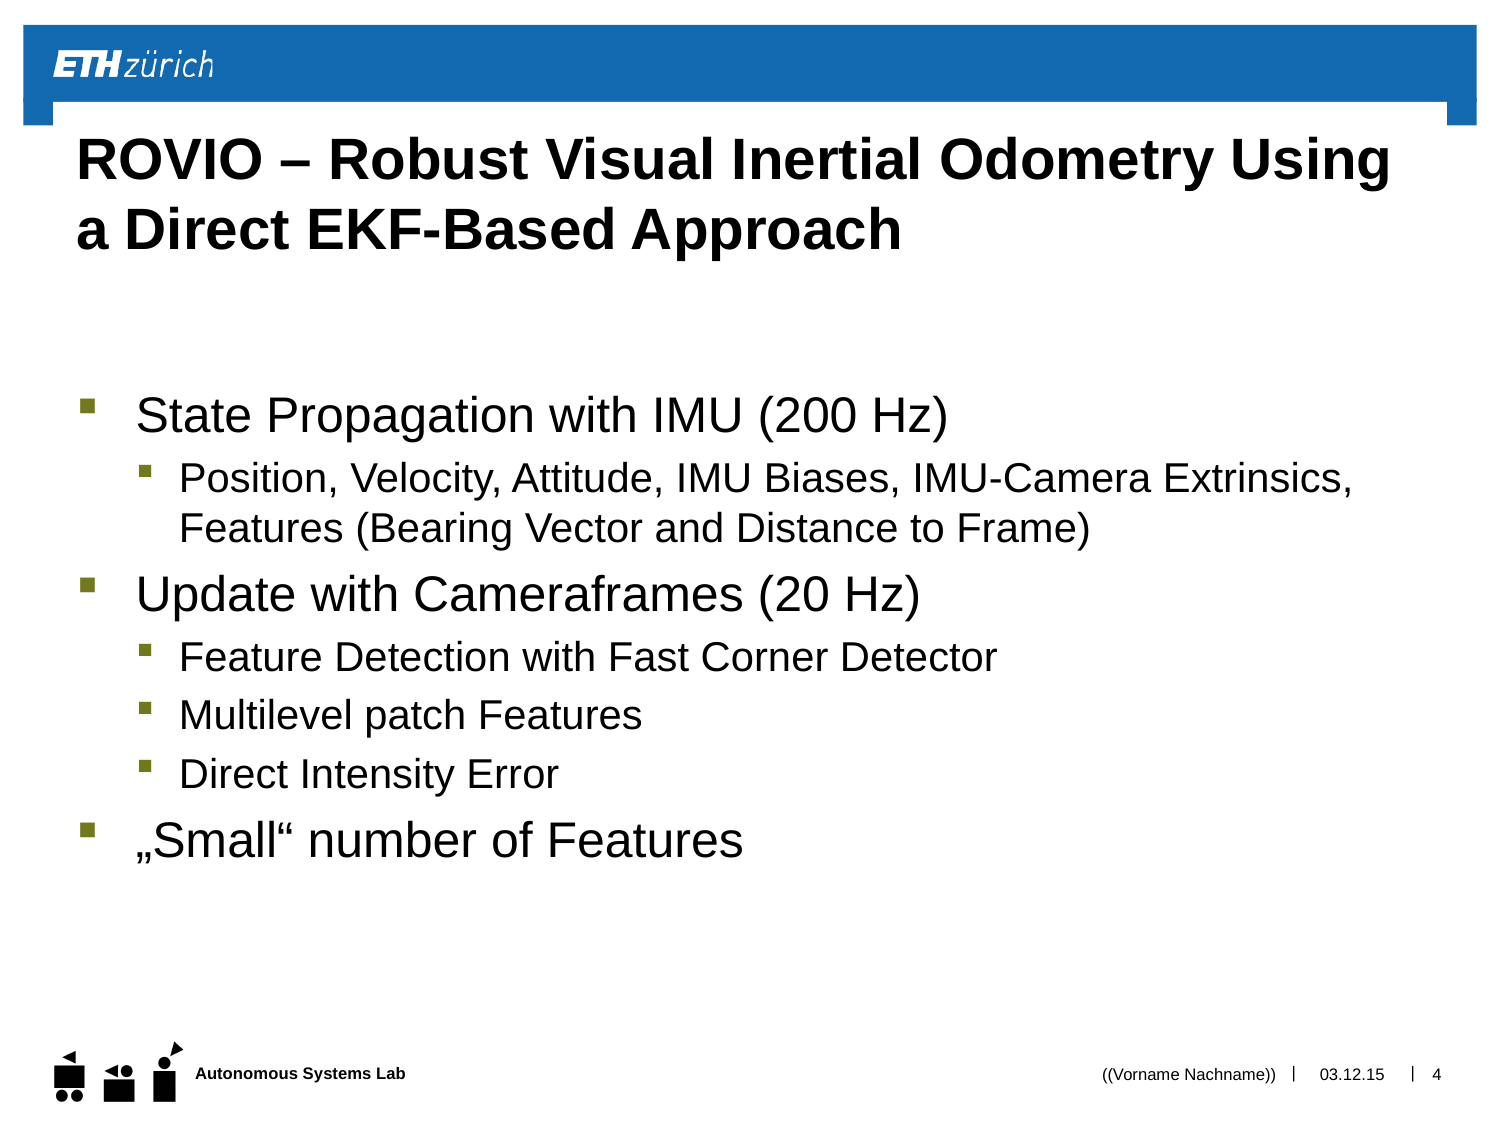

# ROVIO – Robust Visual Inertial Odometry Using a Direct EKF-Based Approach
State Propagation with IMU (200 Hz)
Position, Velocity, Attitude, IMU Biases, IMU-Camera Extrinsics, Features (Bearing Vector and Distance to Frame)
Update with Cameraframes (20 Hz)
Feature Detection with Fast Corner Detector
Multilevel patch Features
Direct Intensity Error
„Small“ number of Features

((Vorname Nachname))
03.12.15
4